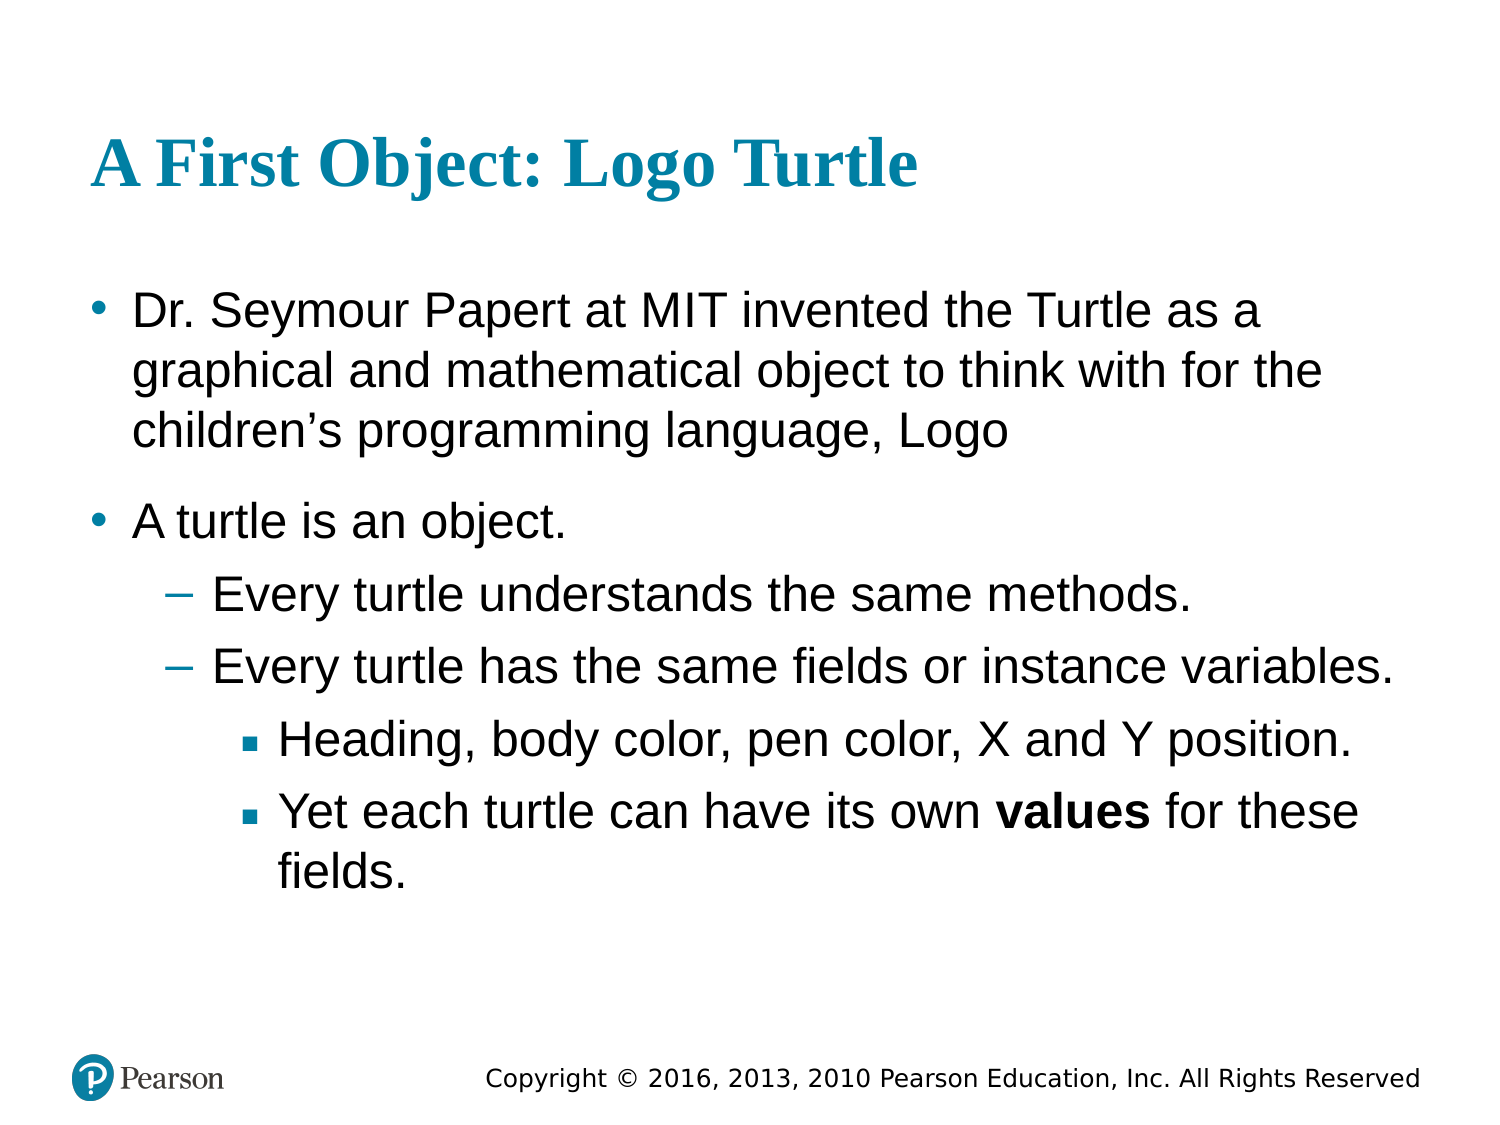

# A First Object: Logo Turtle
Dr. Seymour Papert at M I T invented the Turtle as a graphical and mathematical object to think with for the children’s programming language, Logo
A turtle is an object.
Every turtle understands the same methods.
Every turtle has the same fields or instance variables.
Heading, body color, pen color, X and Y position.
Yet each turtle can have its own values for these fields.